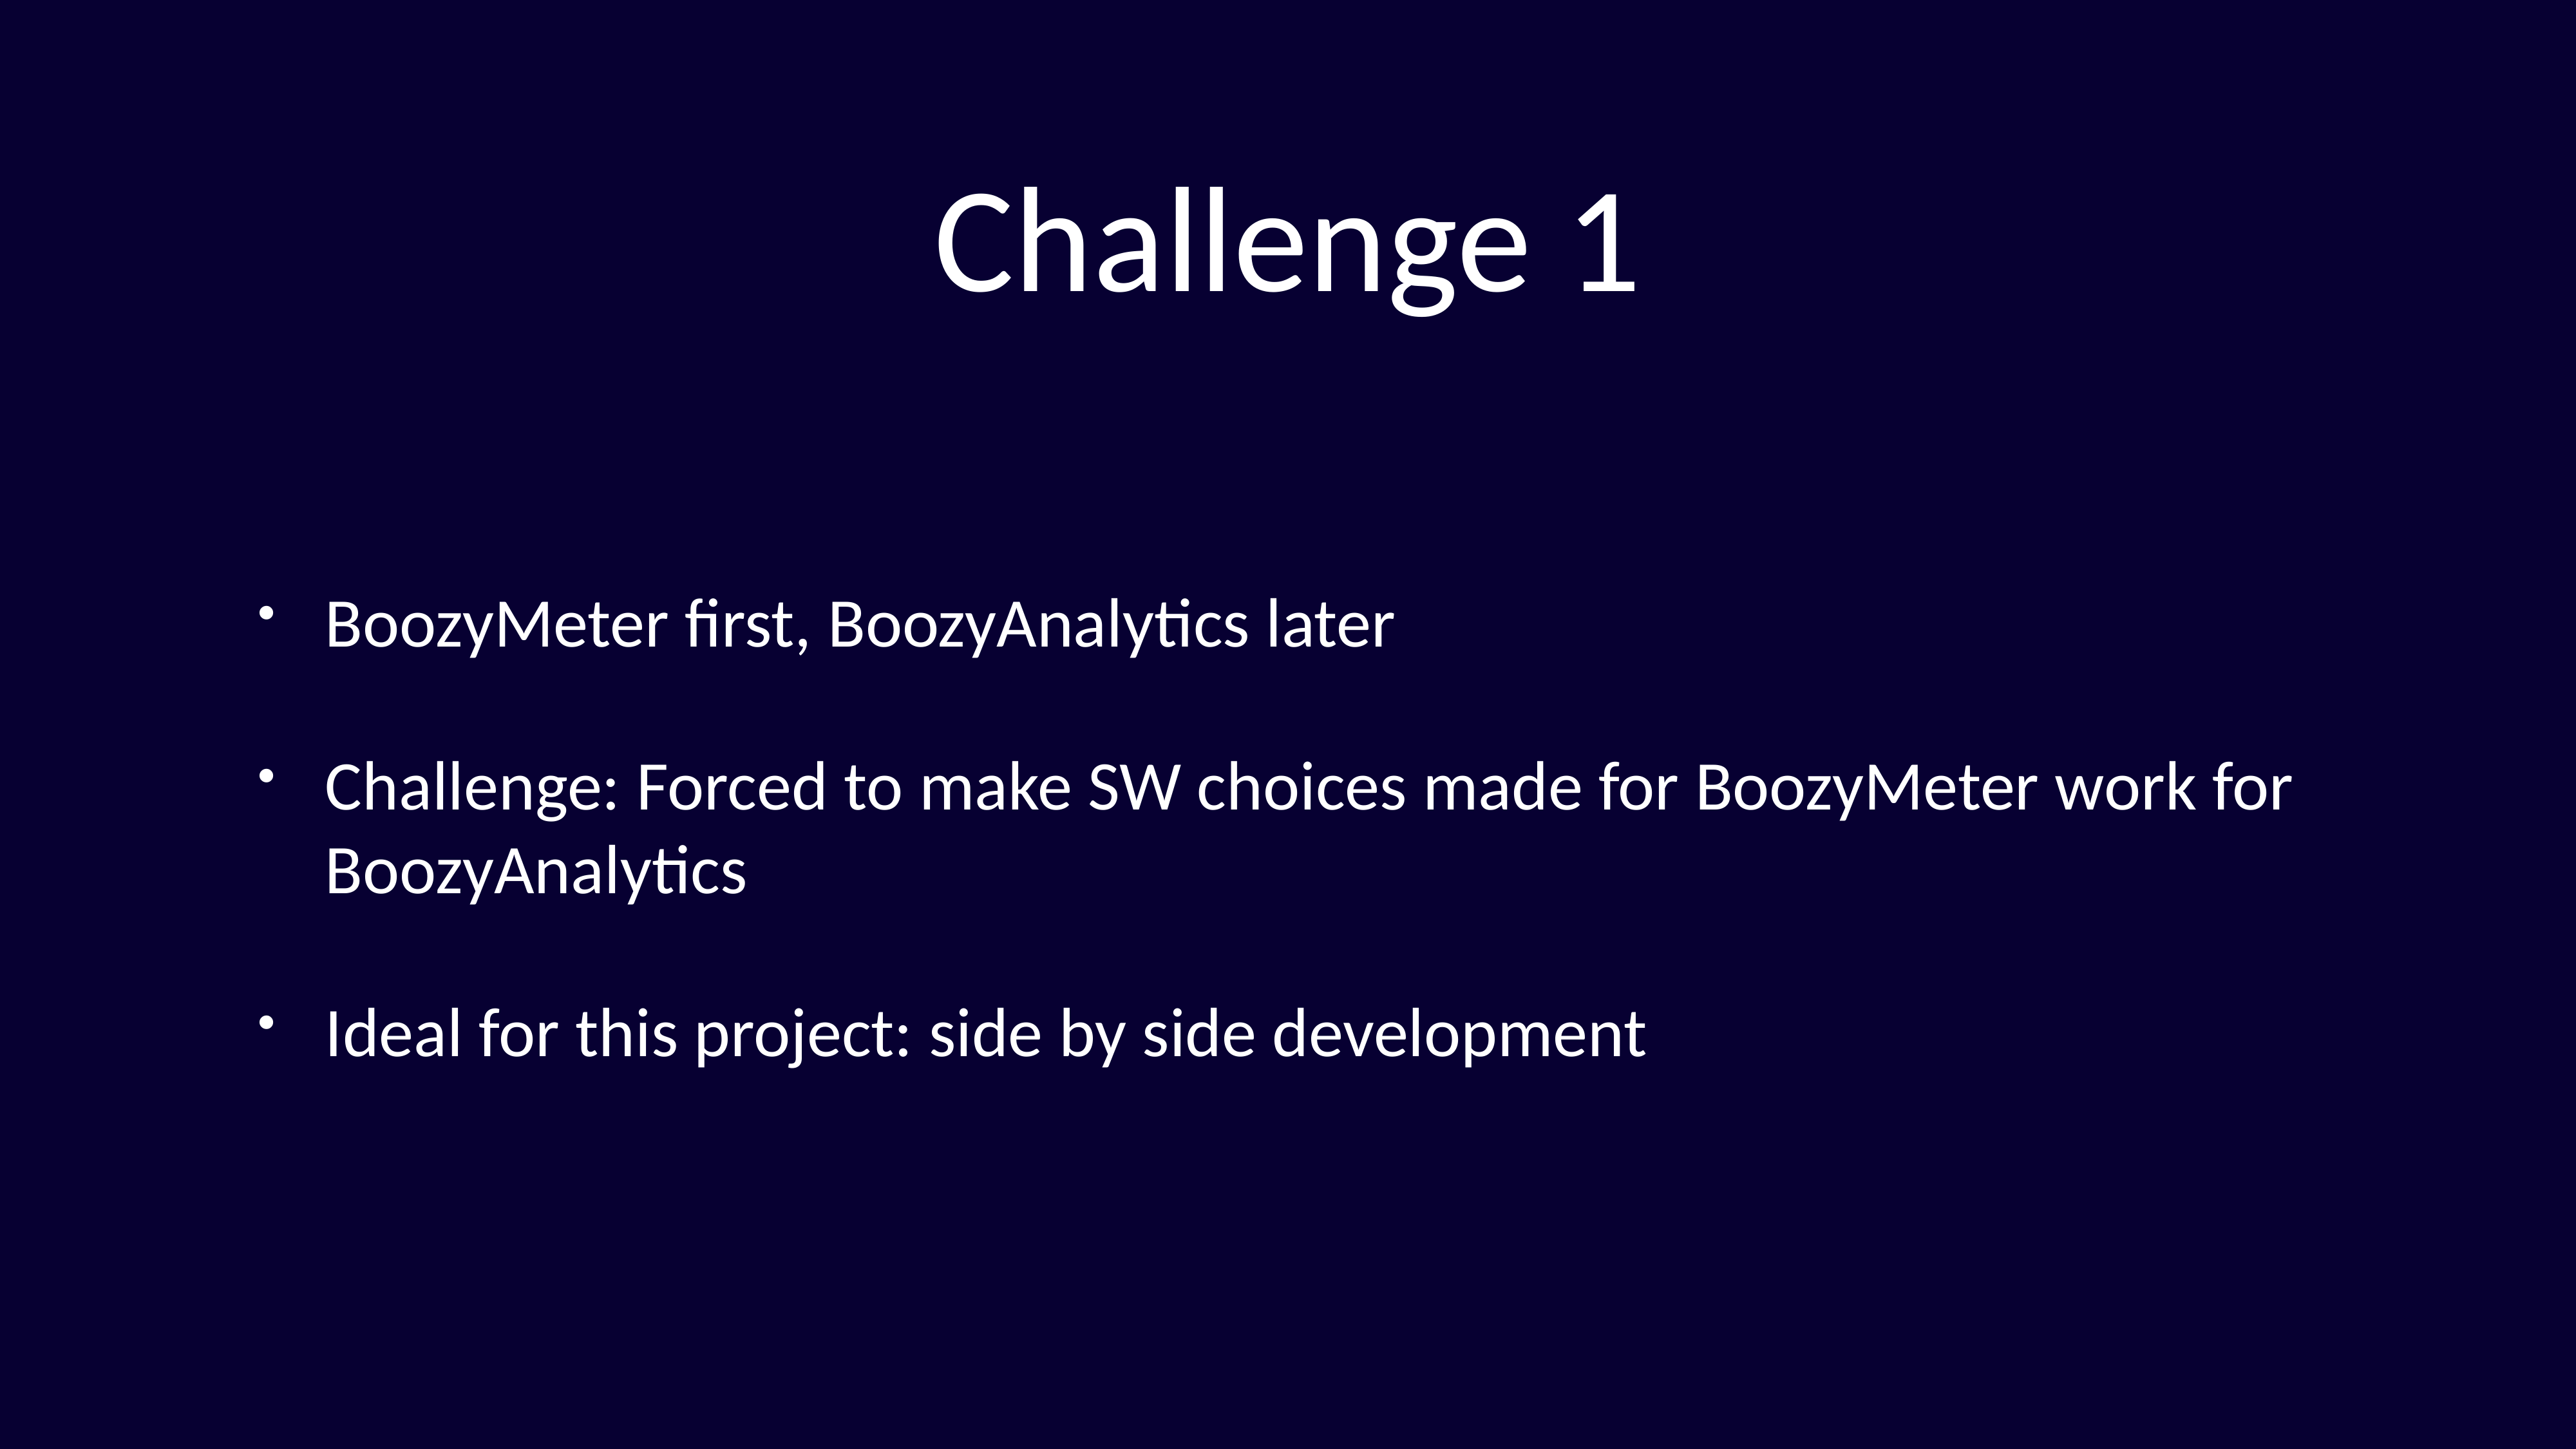

# Challenge 1
BoozyMeter first, BoozyAnalytics later
Challenge: Forced to make SW choices made for BoozyMeter work for BoozyAnalytics
Ideal for this project: side by side development